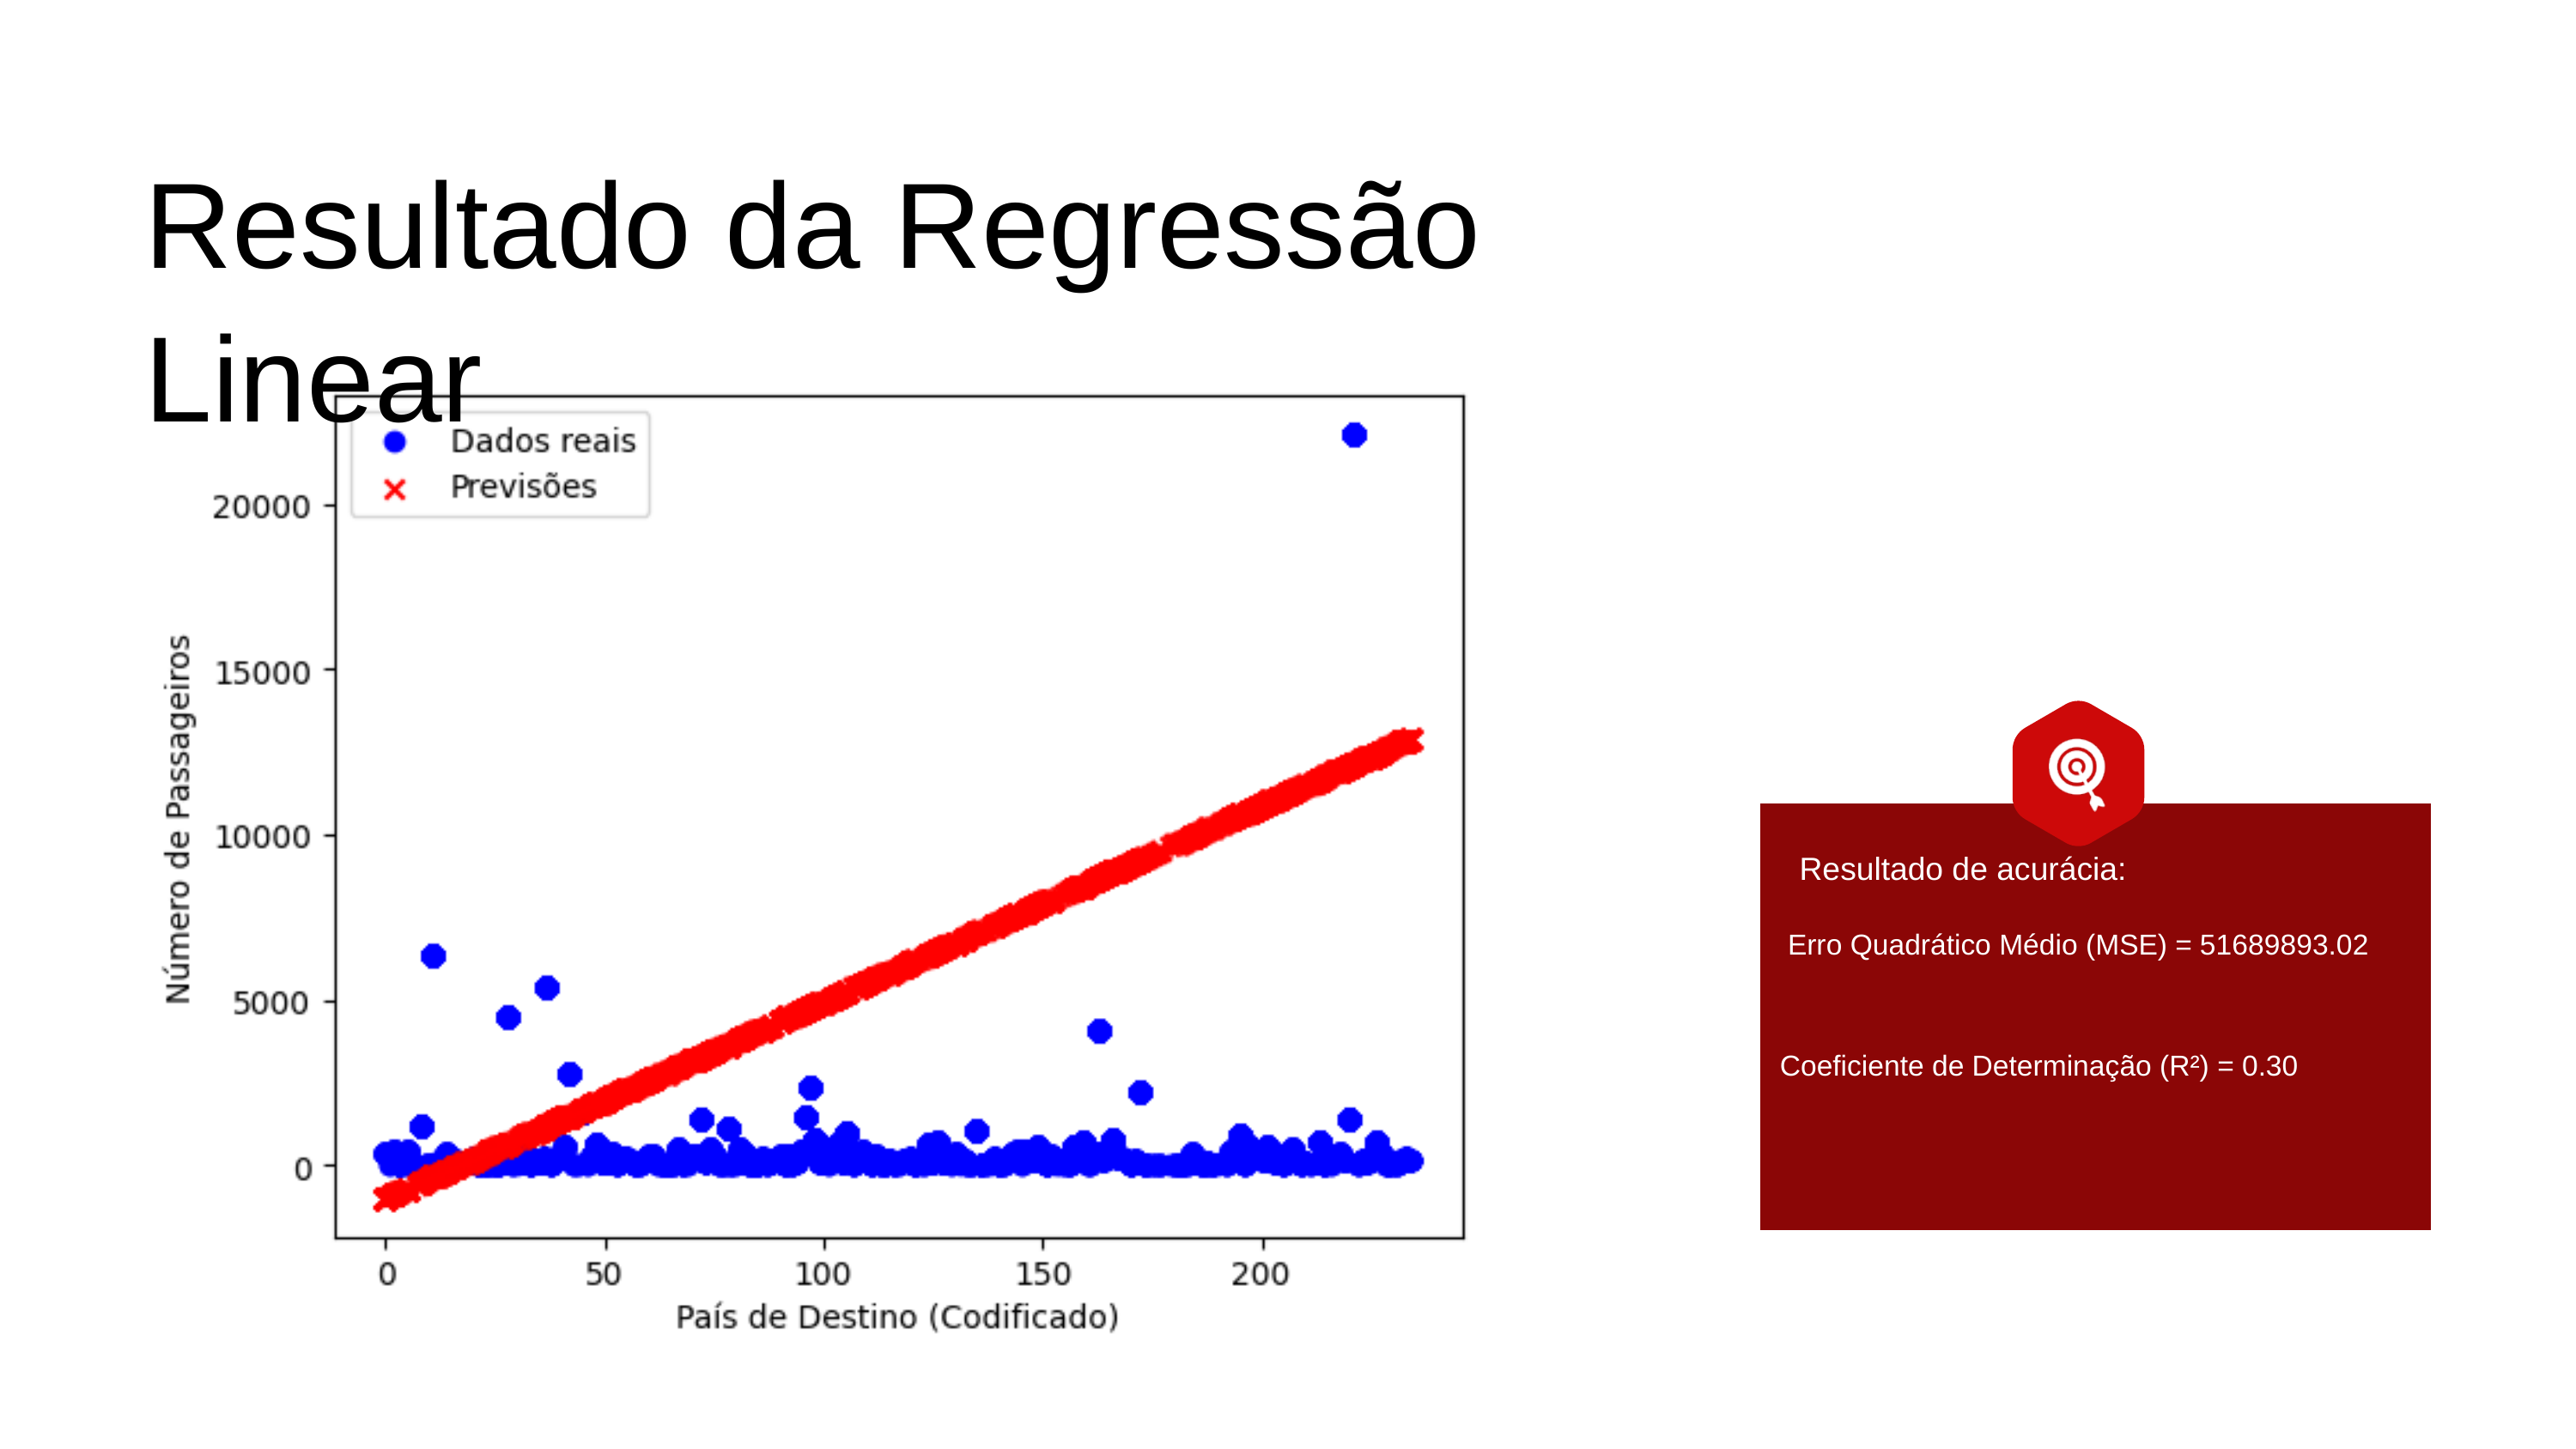

Resultado da Regressão Linear

Resultado de acurácia:
 Erro Quadrático Médio (MSE) = 51689893.02

Coeficiente de Determinação (R²) = 0.30